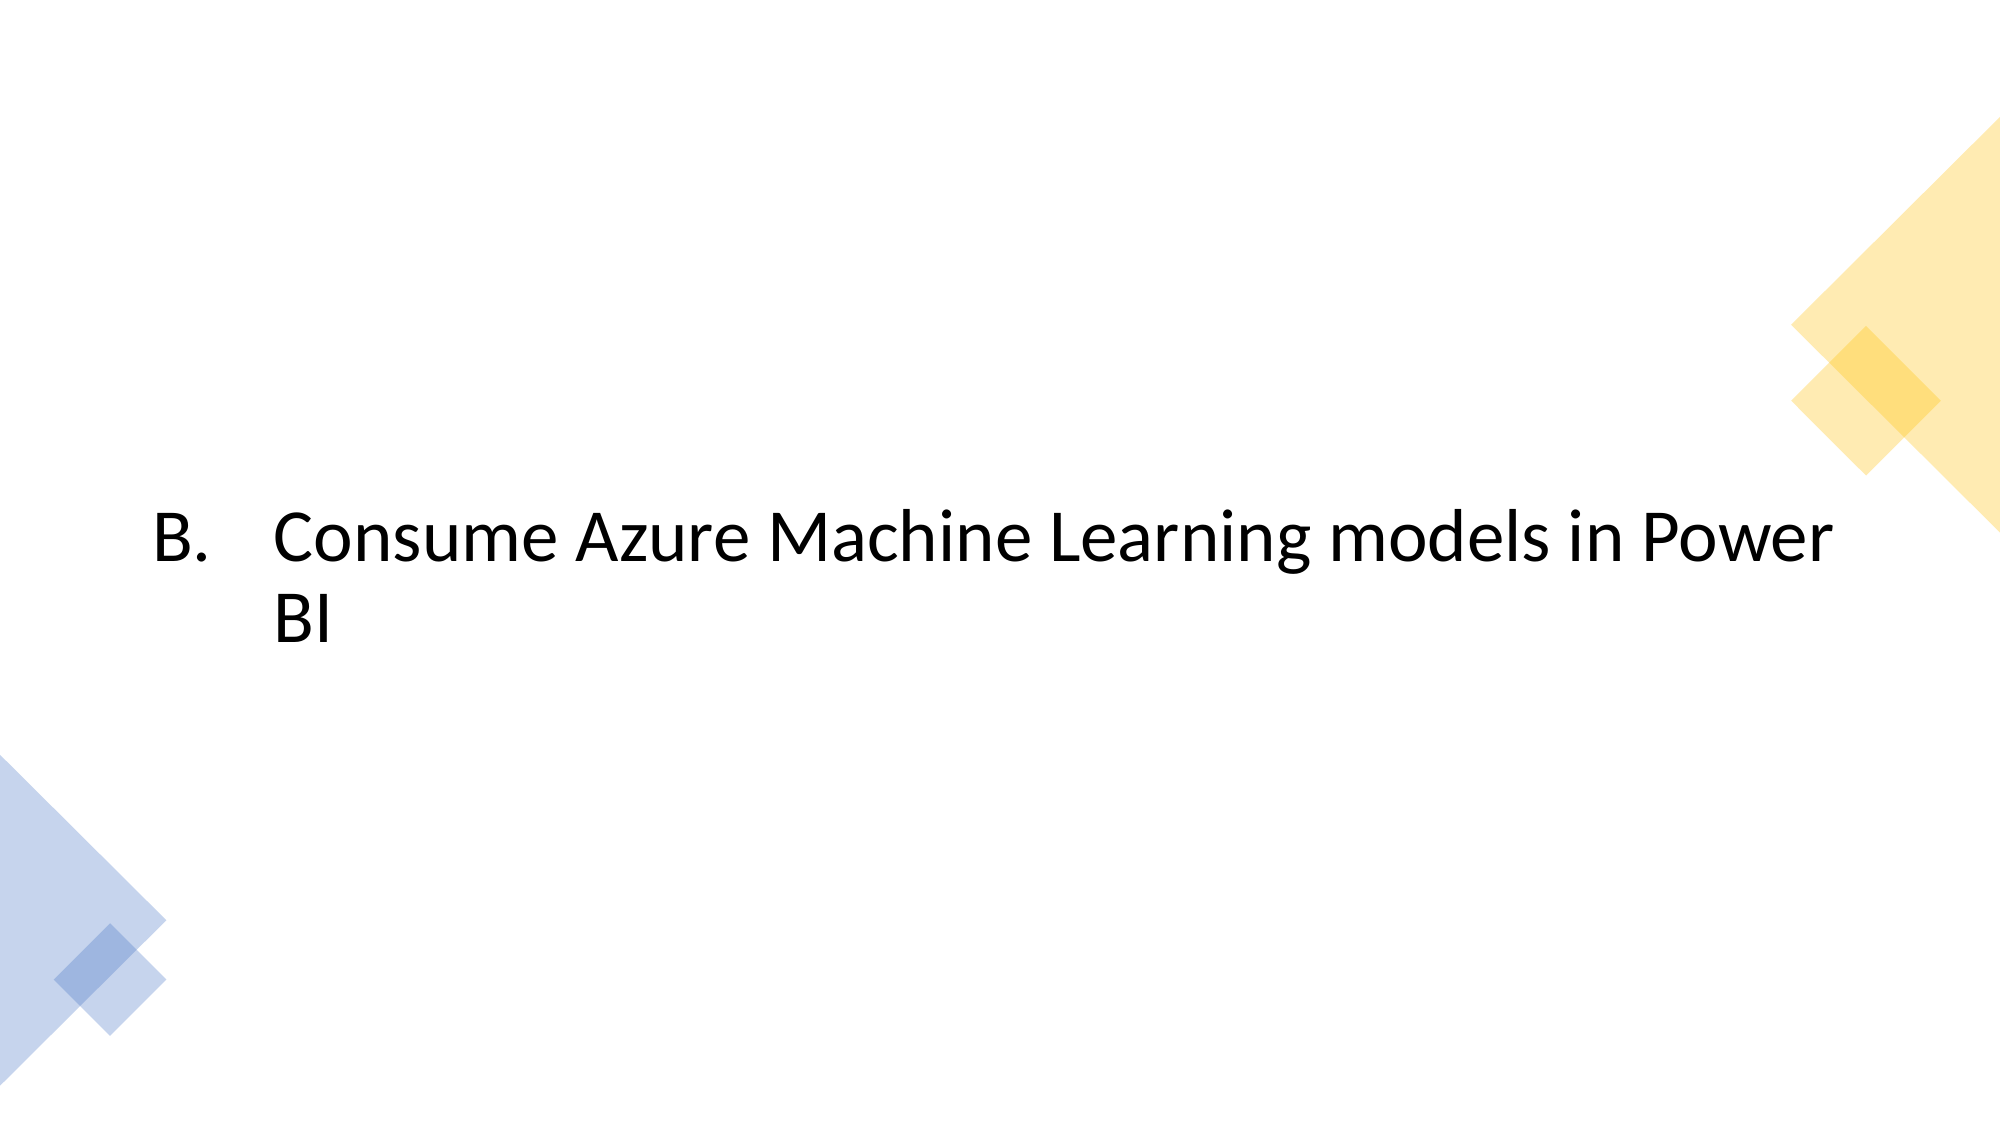

# Consume Azure Machine Learning models in Power BI